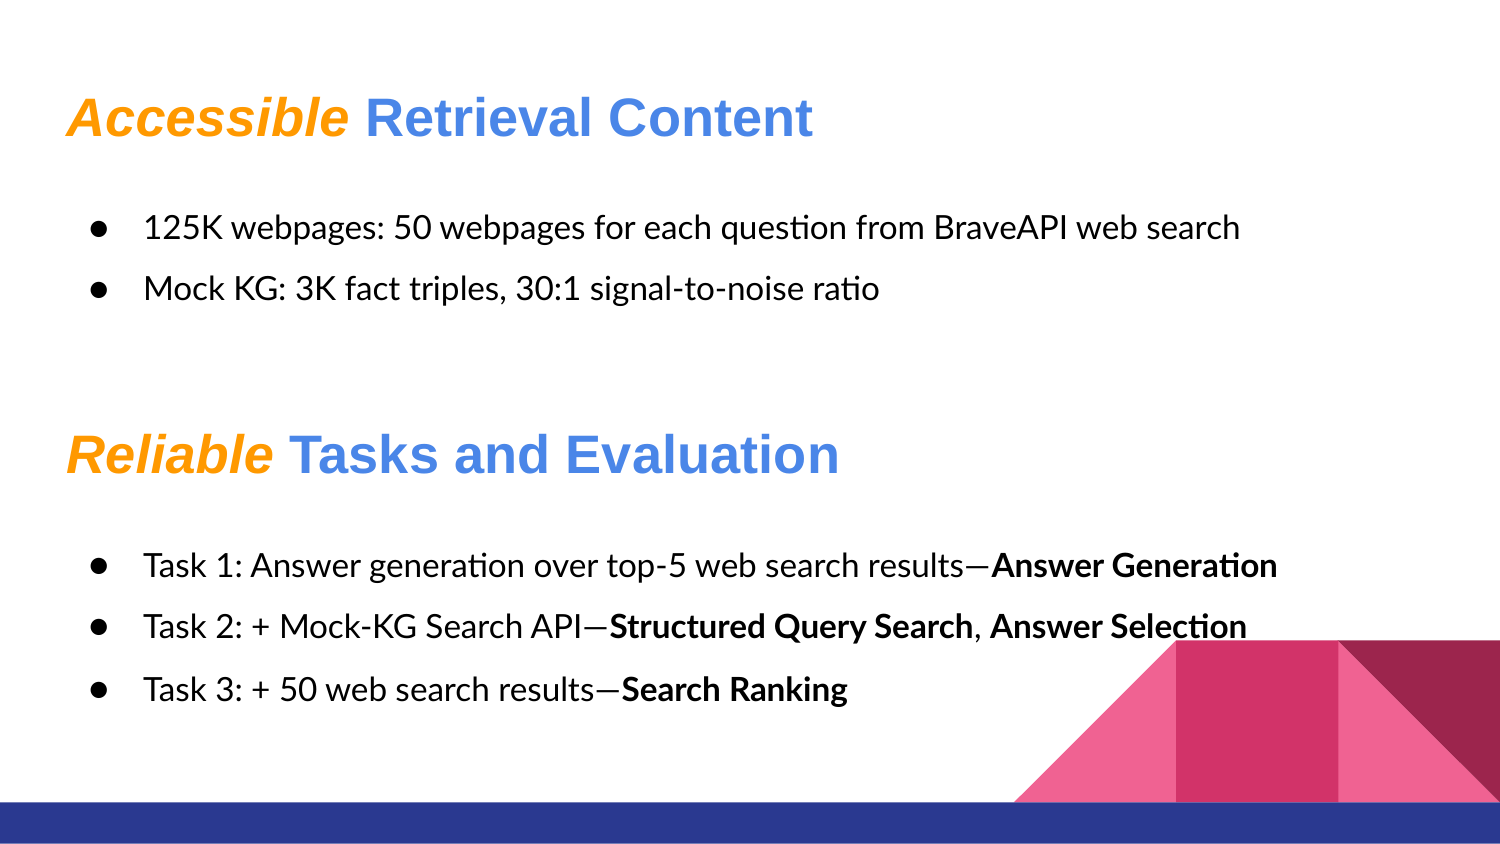

Accessible Retrieval Content
125K webpages: 50 webpages for each question from BraveAPI web search
Mock KG: 3K fact triples, 30:1 signal-to-noise ratio
Reliable Tasks and Evaluation
Task 1: Answer generation over top-5 web search results—Answer Generation
Task 2: + Mock-KG Search API—Structured Query Search, Answer Selection
Task 3: + 50 web search results—Search Ranking